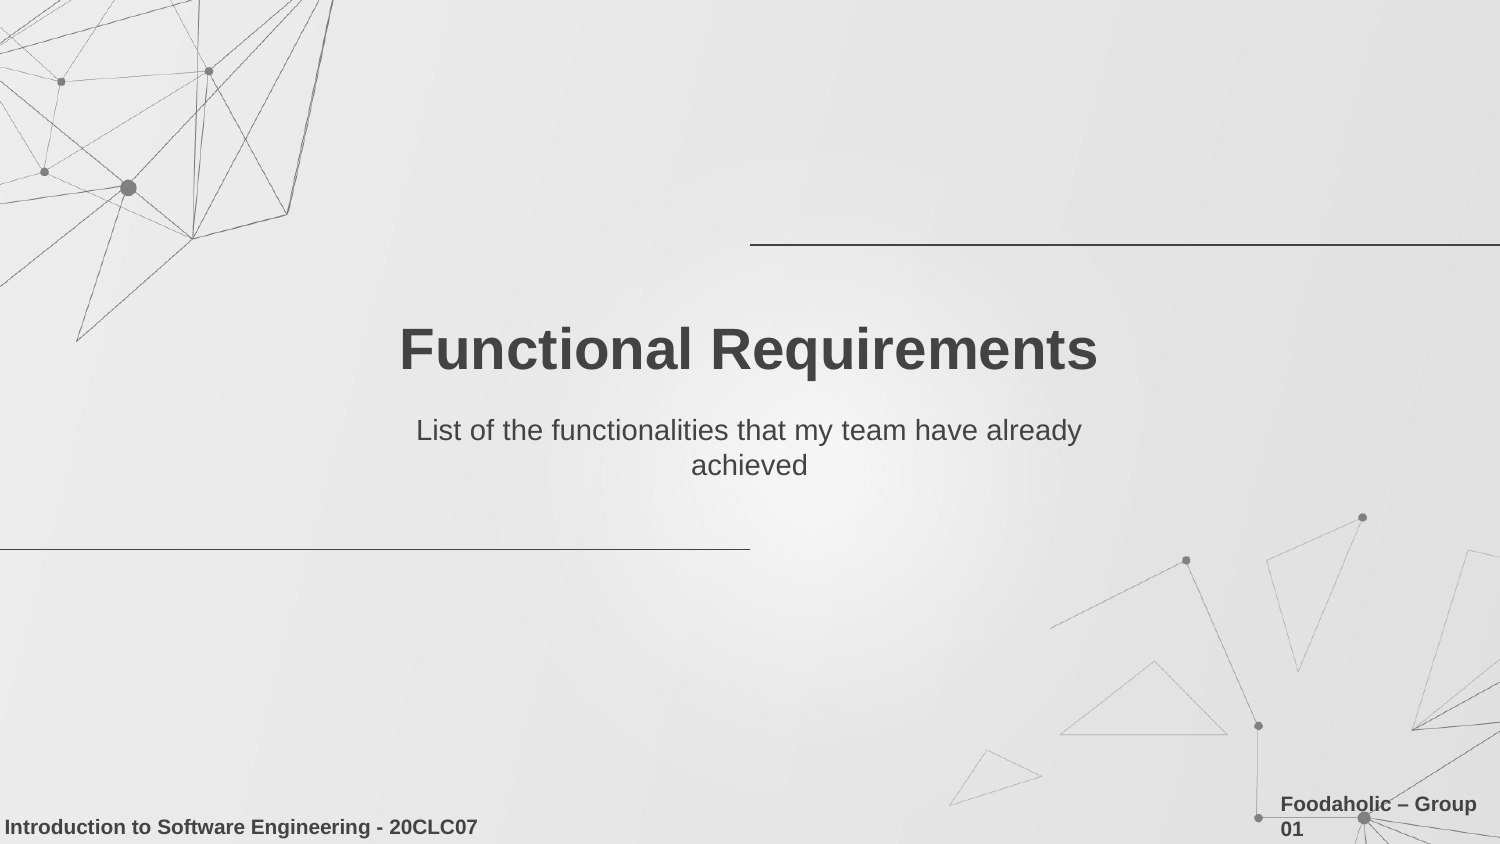

# Functional Requirements
List of the functionalities that my team have already achieved
Introduction to Software Engineering - 20CLC07
Foodaholic – Group 01